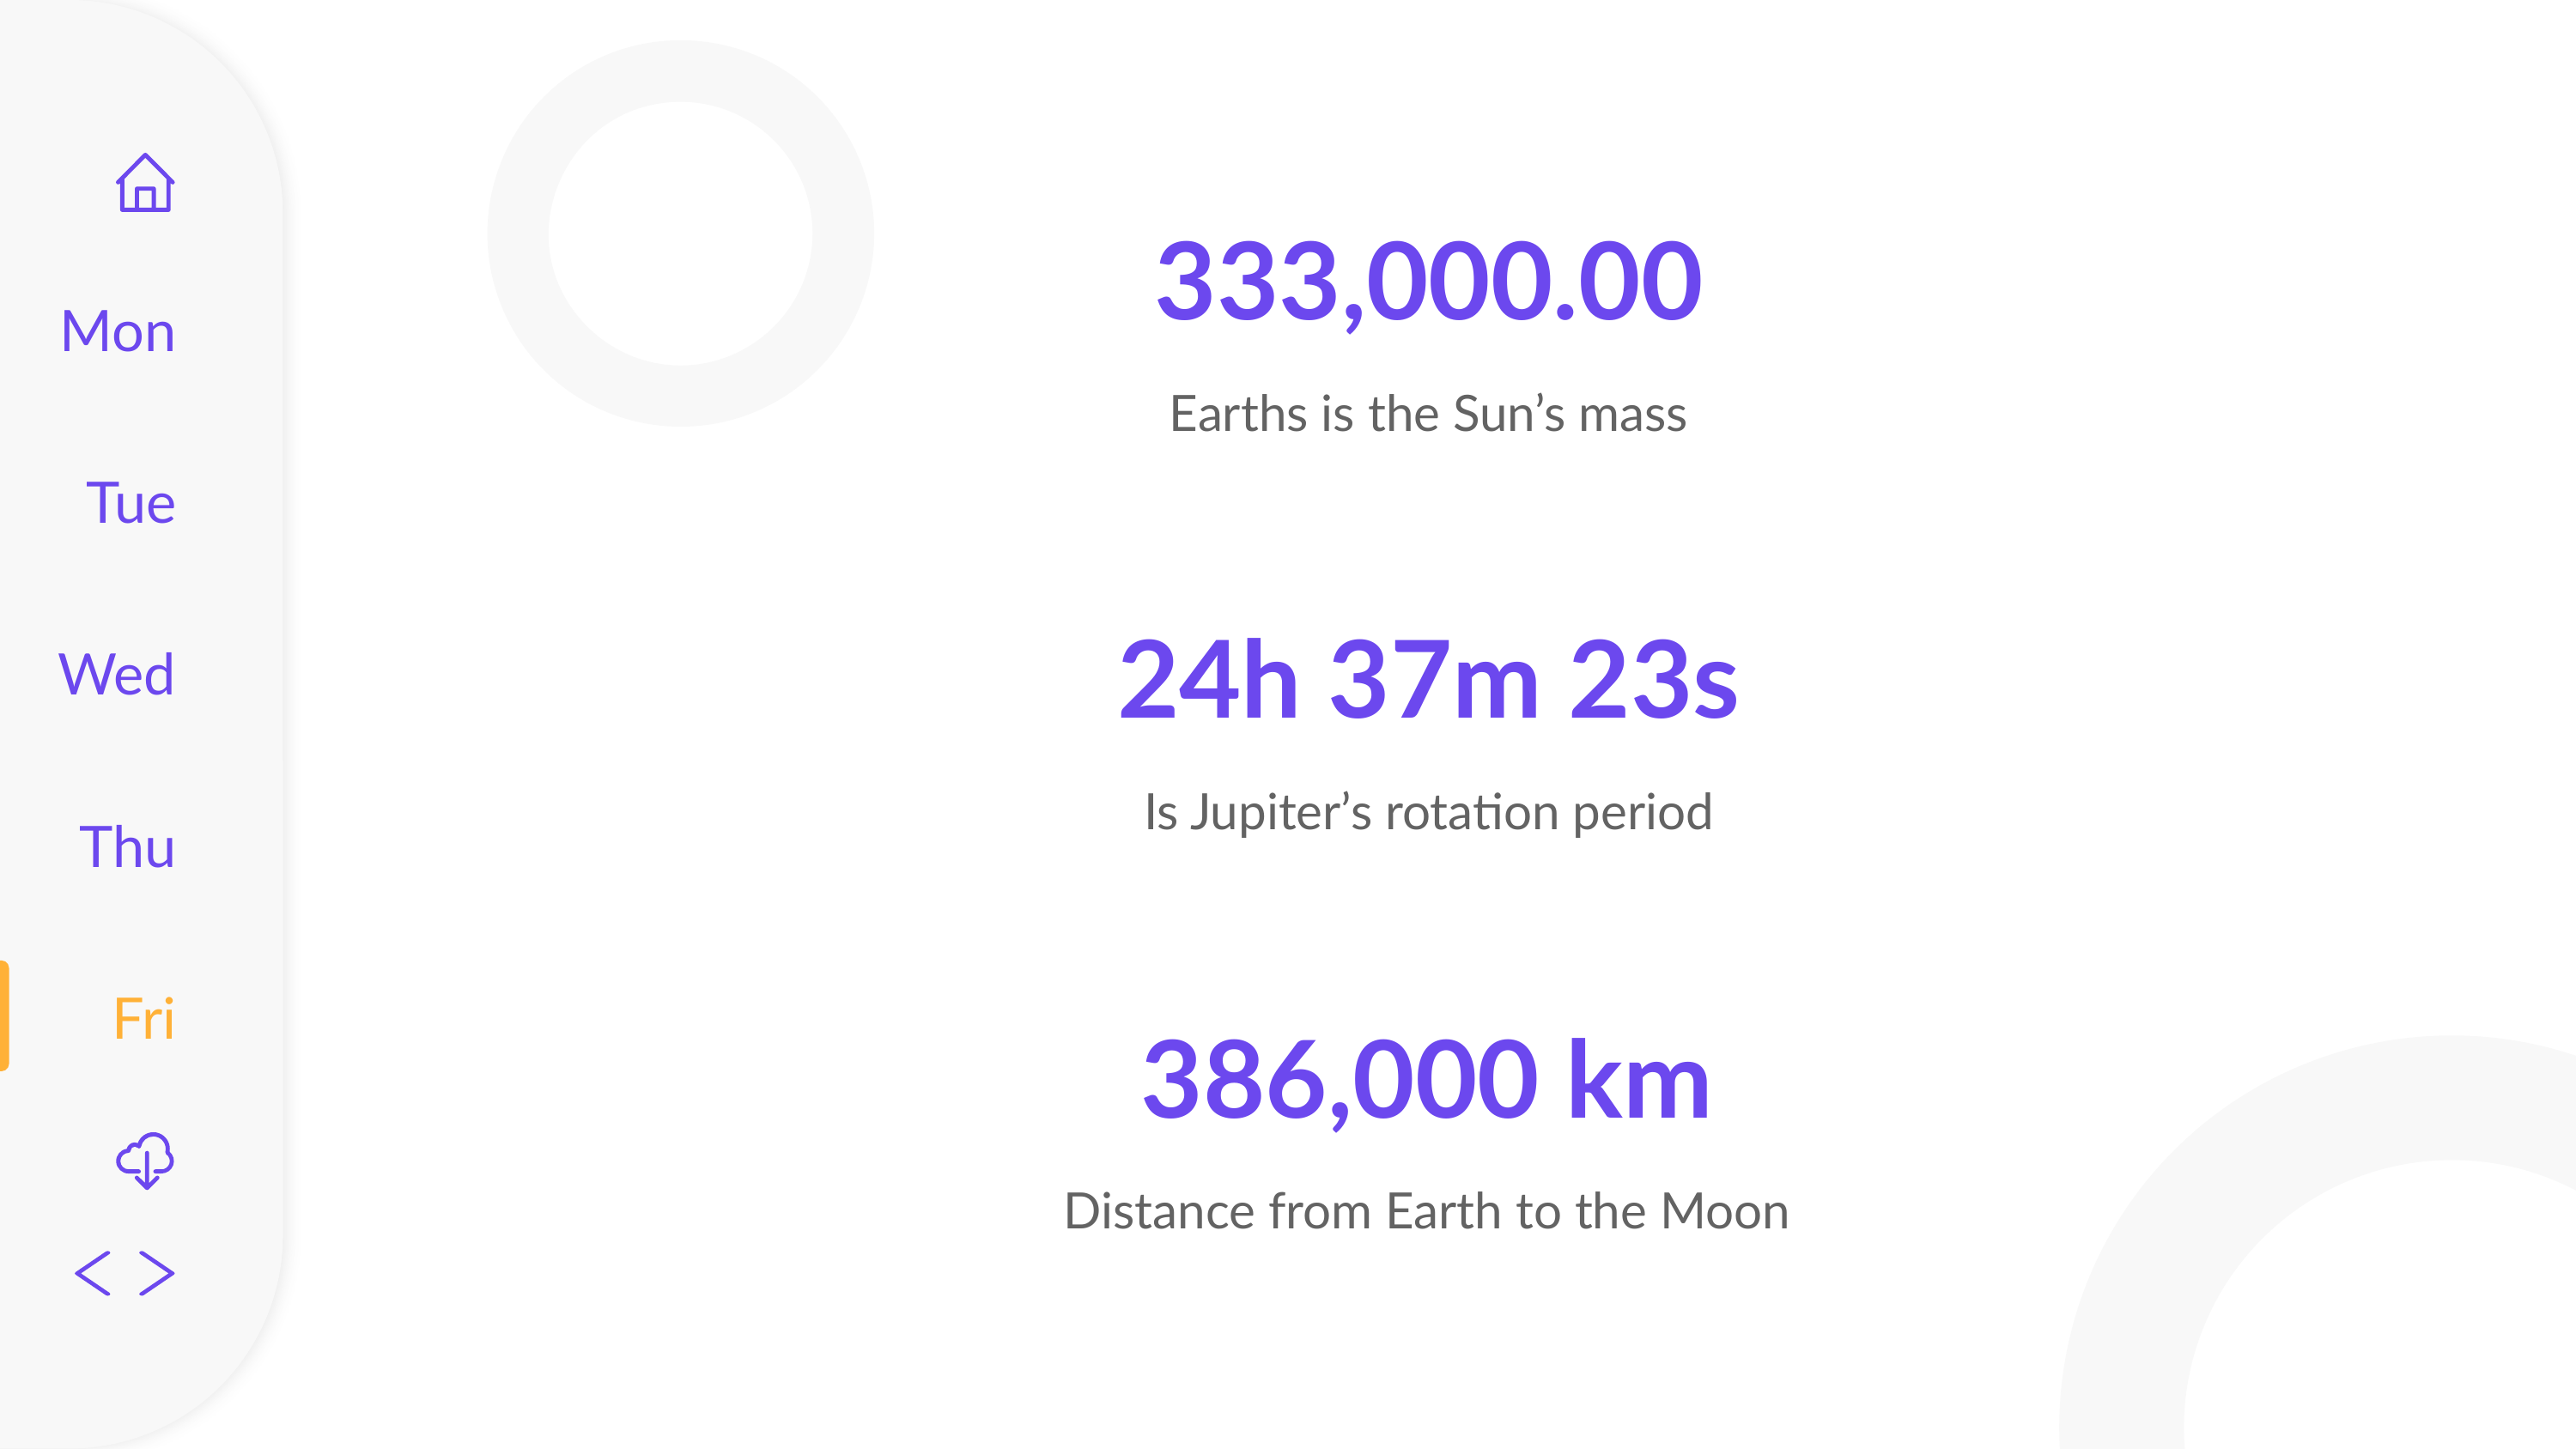

# 333,000.00
Mon
Earths is the Sun’s mass
Tue
24h 37m 23s
Wed
Is Jupiter’s rotation period
Thu
Fri

386,000 km

Distance from Earth to the Moon